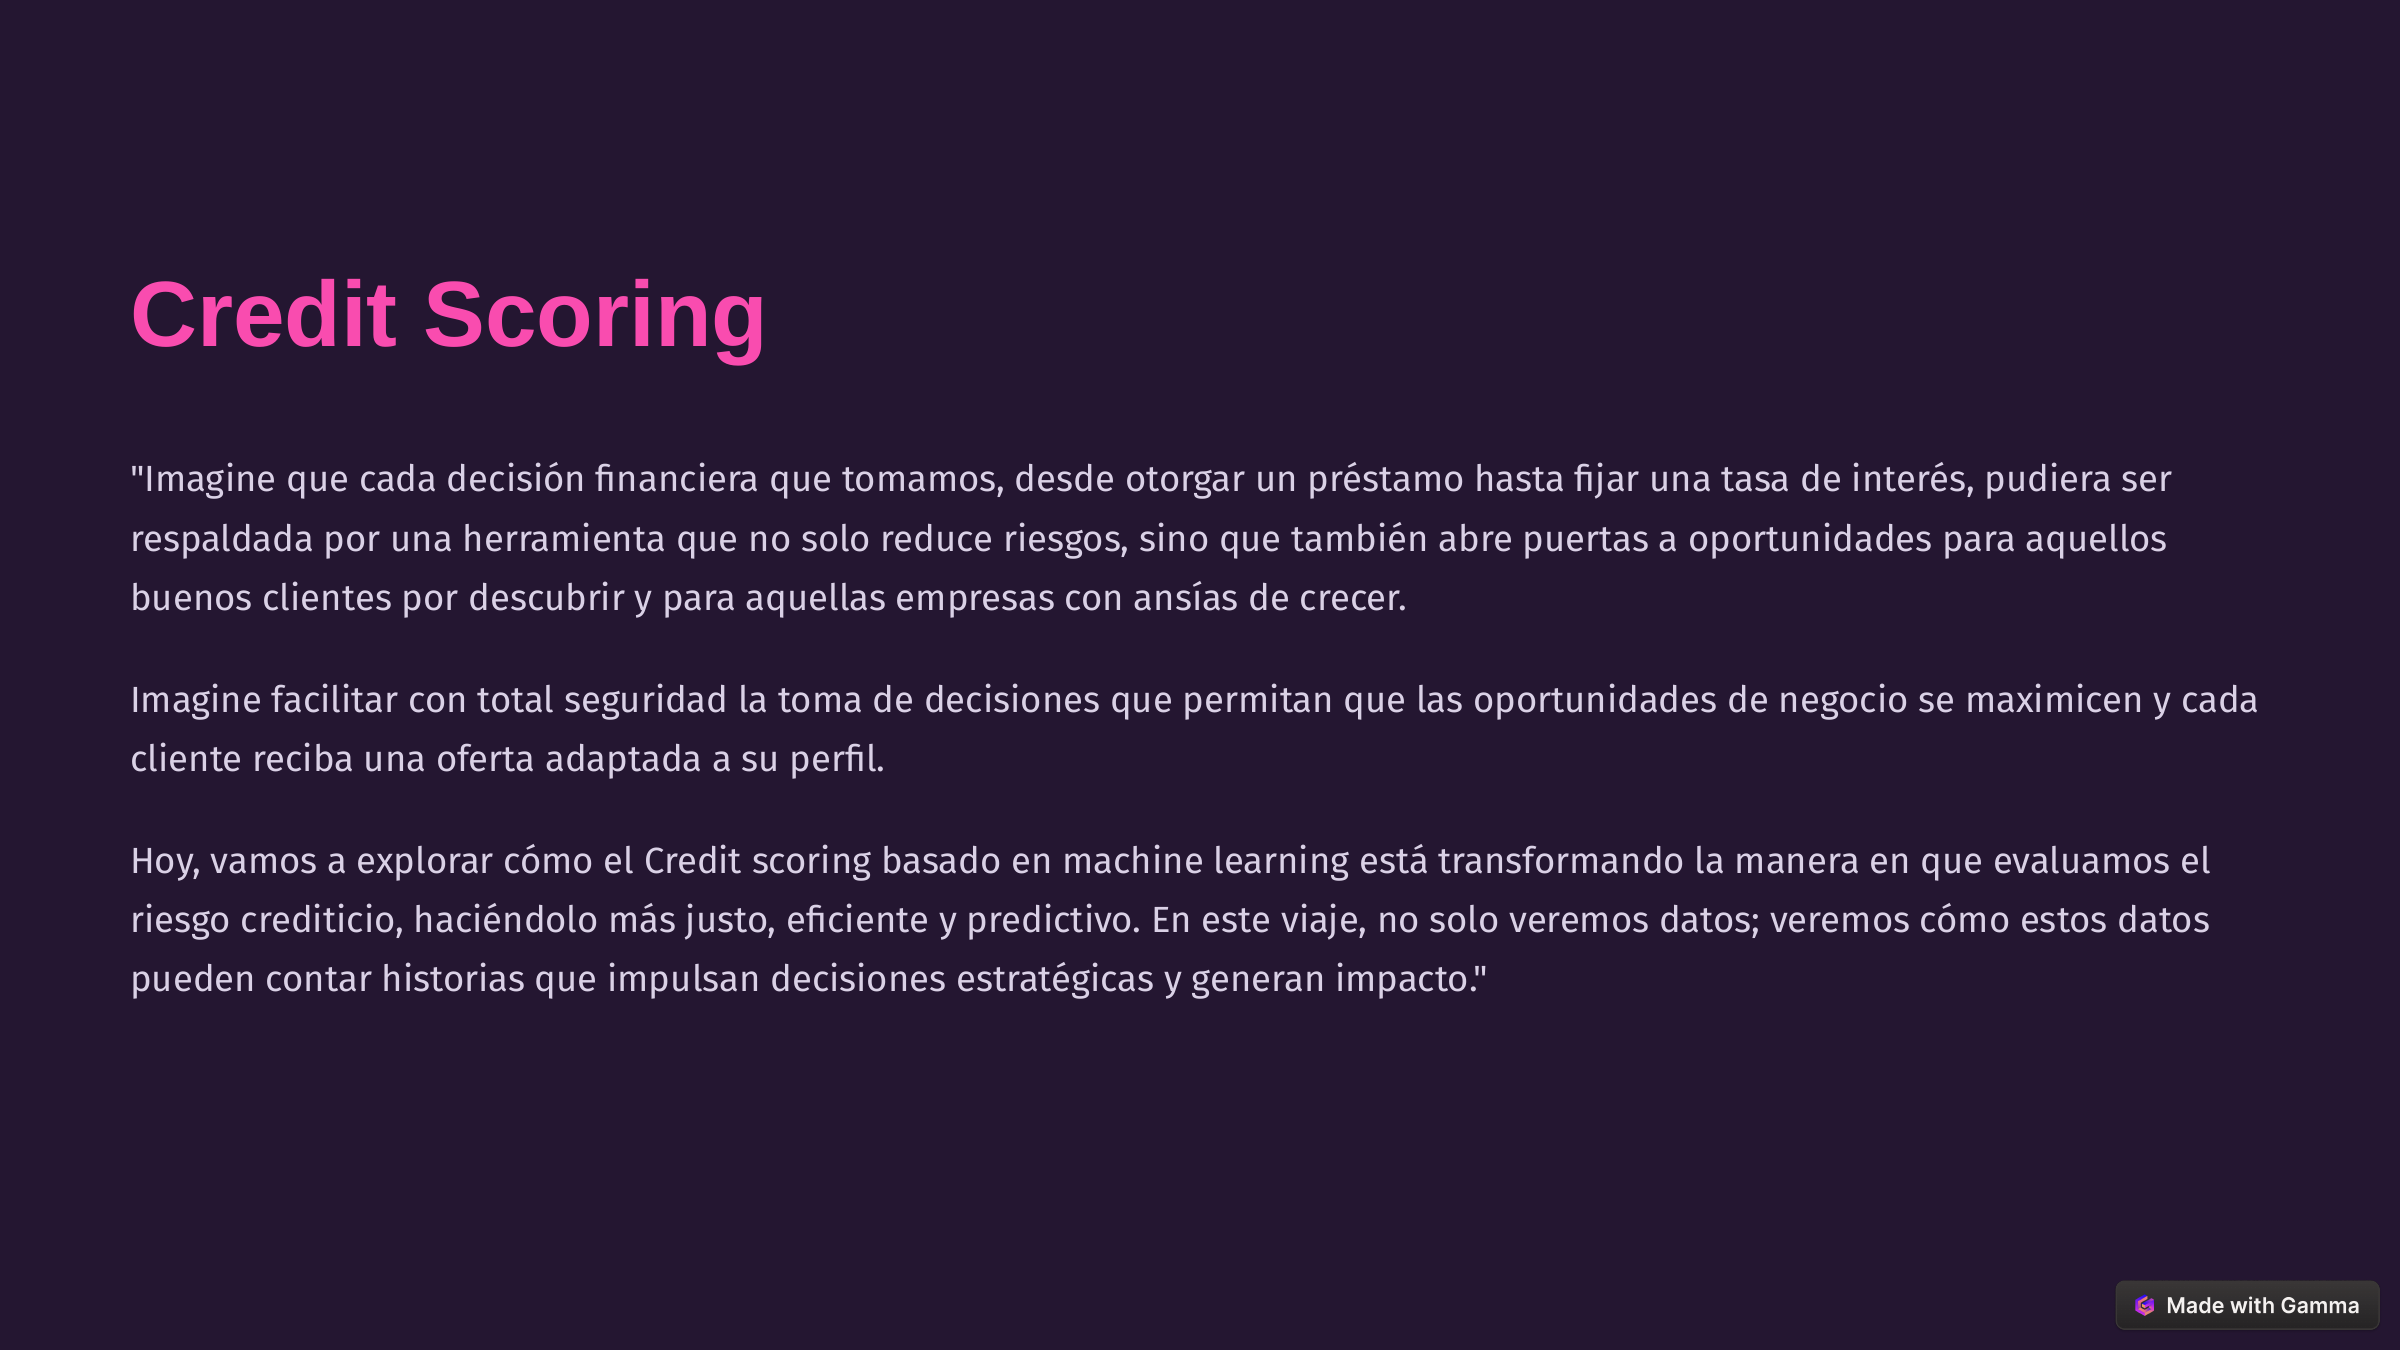

Credit Scoring
"Imagine que cada decisión financiera que tomamos, desde otorgar un préstamo hasta fijar una tasa de interés, pudiera ser respaldada por una herramienta que no solo reduce riesgos, sino que también abre puertas a oportunidades para aquellos buenos clientes por descubrir y para aquellas empresas con ansías de crecer.
Imagine facilitar con total seguridad la toma de decisiones que permitan que las oportunidades de negocio se maximicen y cada cliente reciba una oferta adaptada a su perfil.
Hoy, vamos a explorar cómo el Credit scoring basado en machine learning está transformando la manera en que evaluamos el riesgo crediticio, haciéndolo más justo, eficiente y predictivo. En este viaje, no solo veremos datos; veremos cómo estos datos pueden contar historias que impulsan decisiones estratégicas y generan impacto."